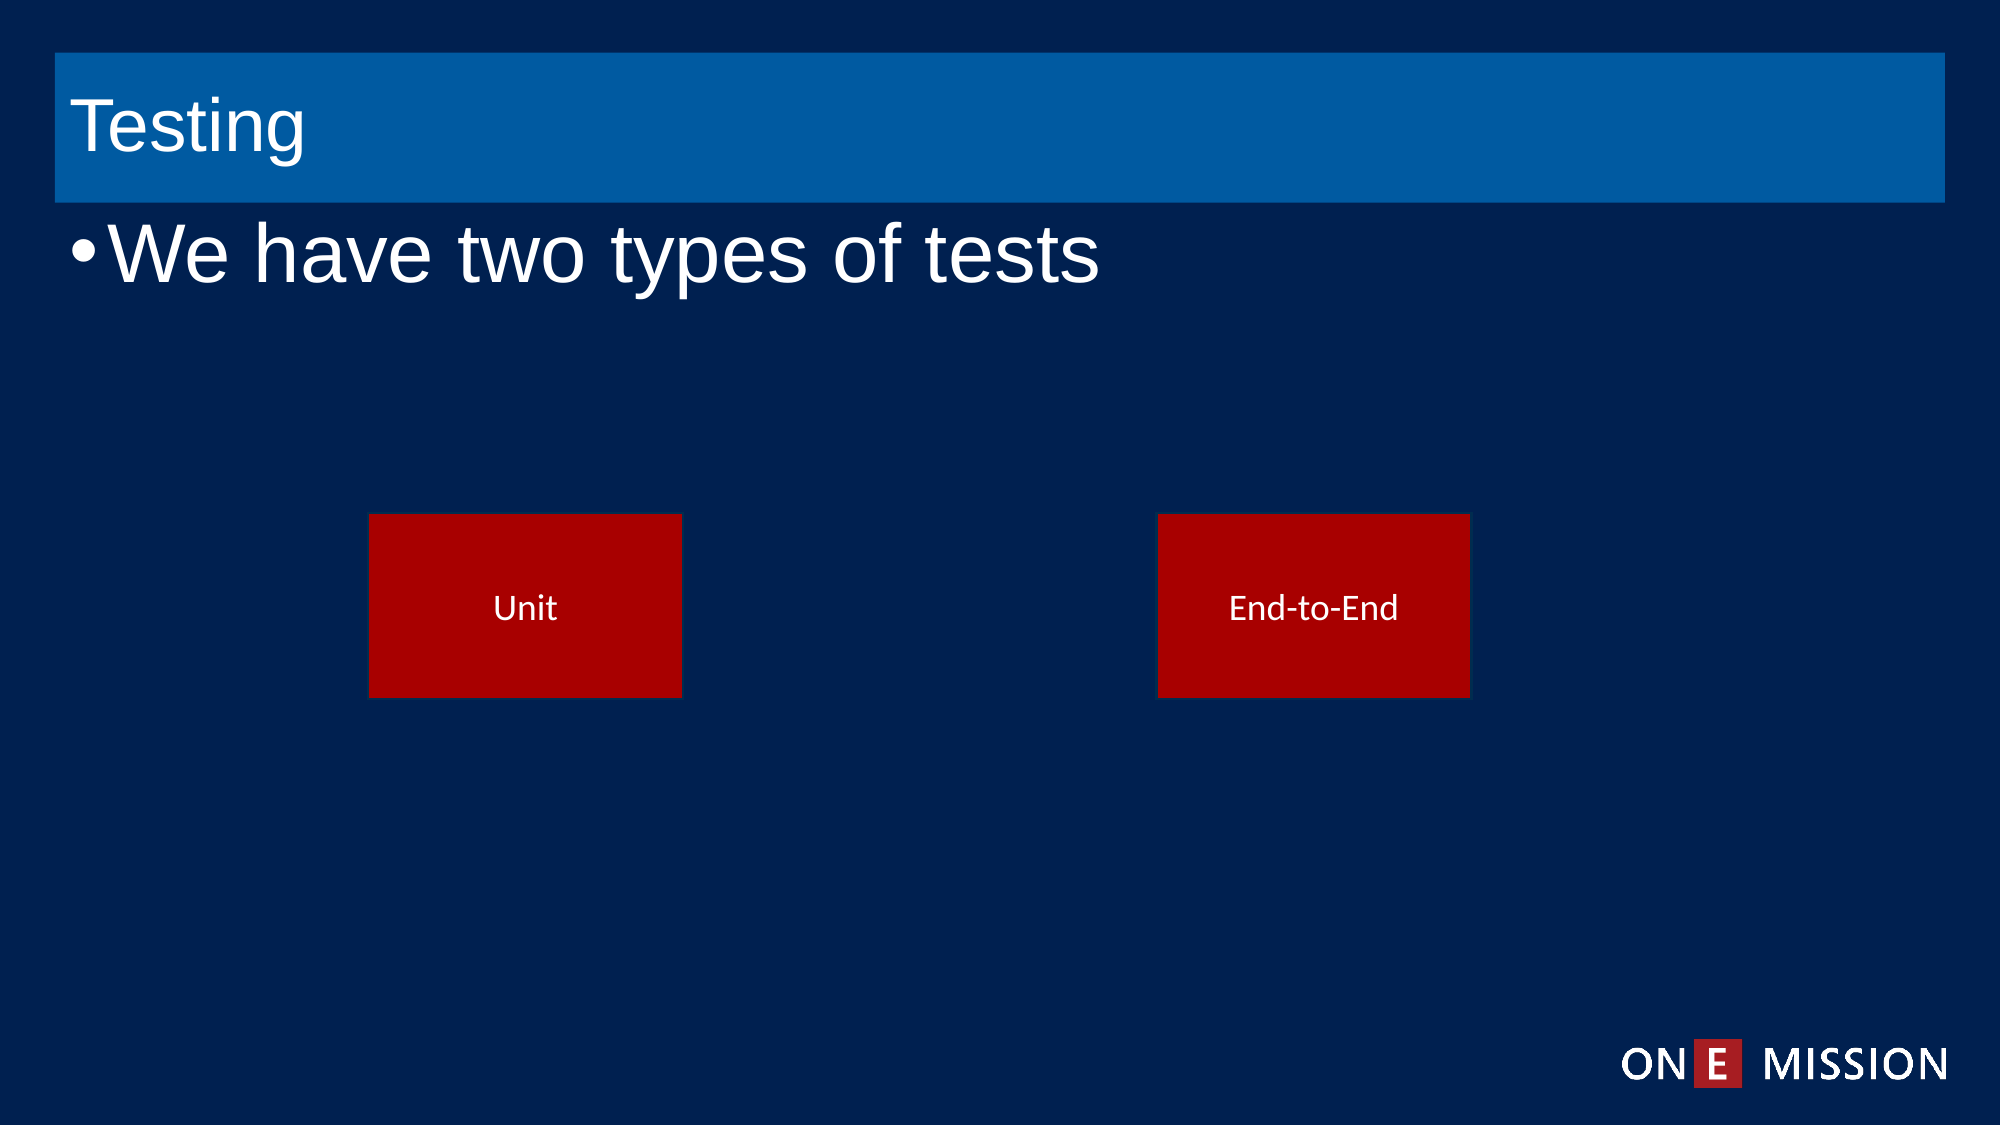

# Testing
We have two types of tests

End-to-End
Unit